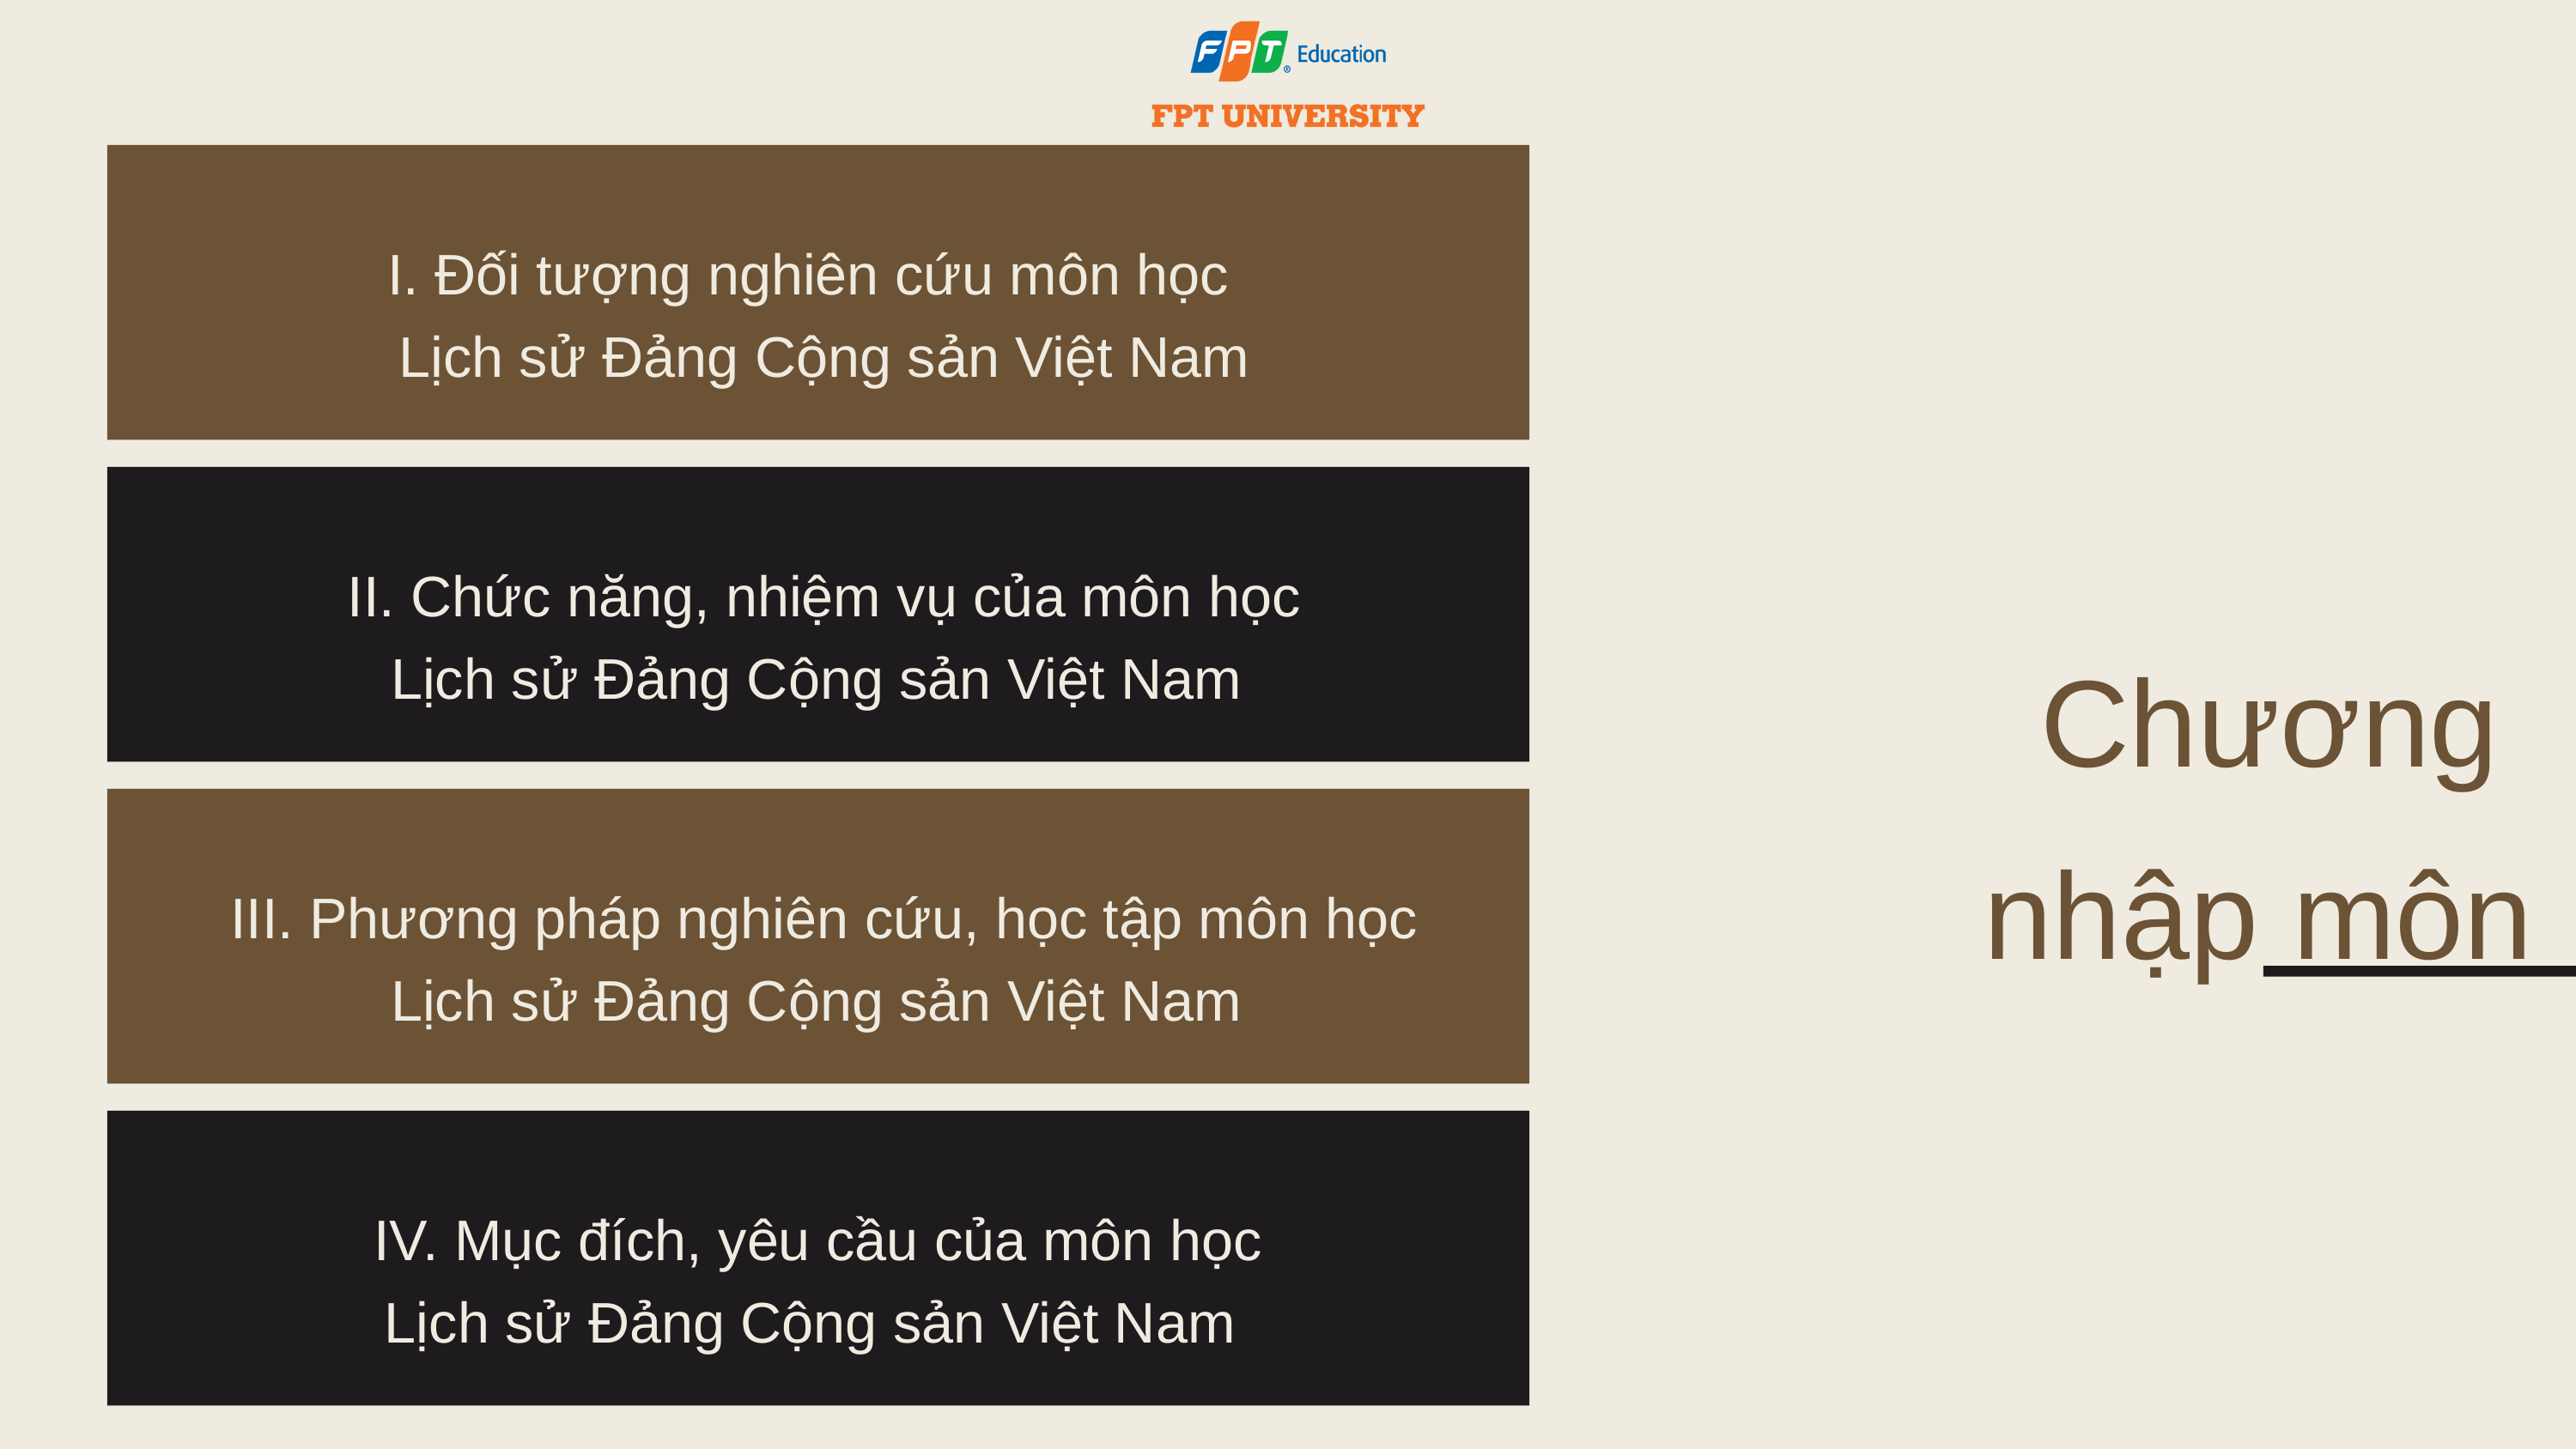

I. Đối tượng nghiên cứu môn học
Lịch sử Đảng Cộng sản Việt Nam

II. Chức năng, nhiệm vụ của môn học
Lịch sử Đảng Cộng sản Việt Nam
Chương
nhập môn

III. Phương pháp nghiên cứu, học tập môn học
Lịch sử Đảng Cộng sản Việt Nam

IV. Mục đích, yêu cầu của môn học
Lịch sử Đảng Cộng sản Việt Nam